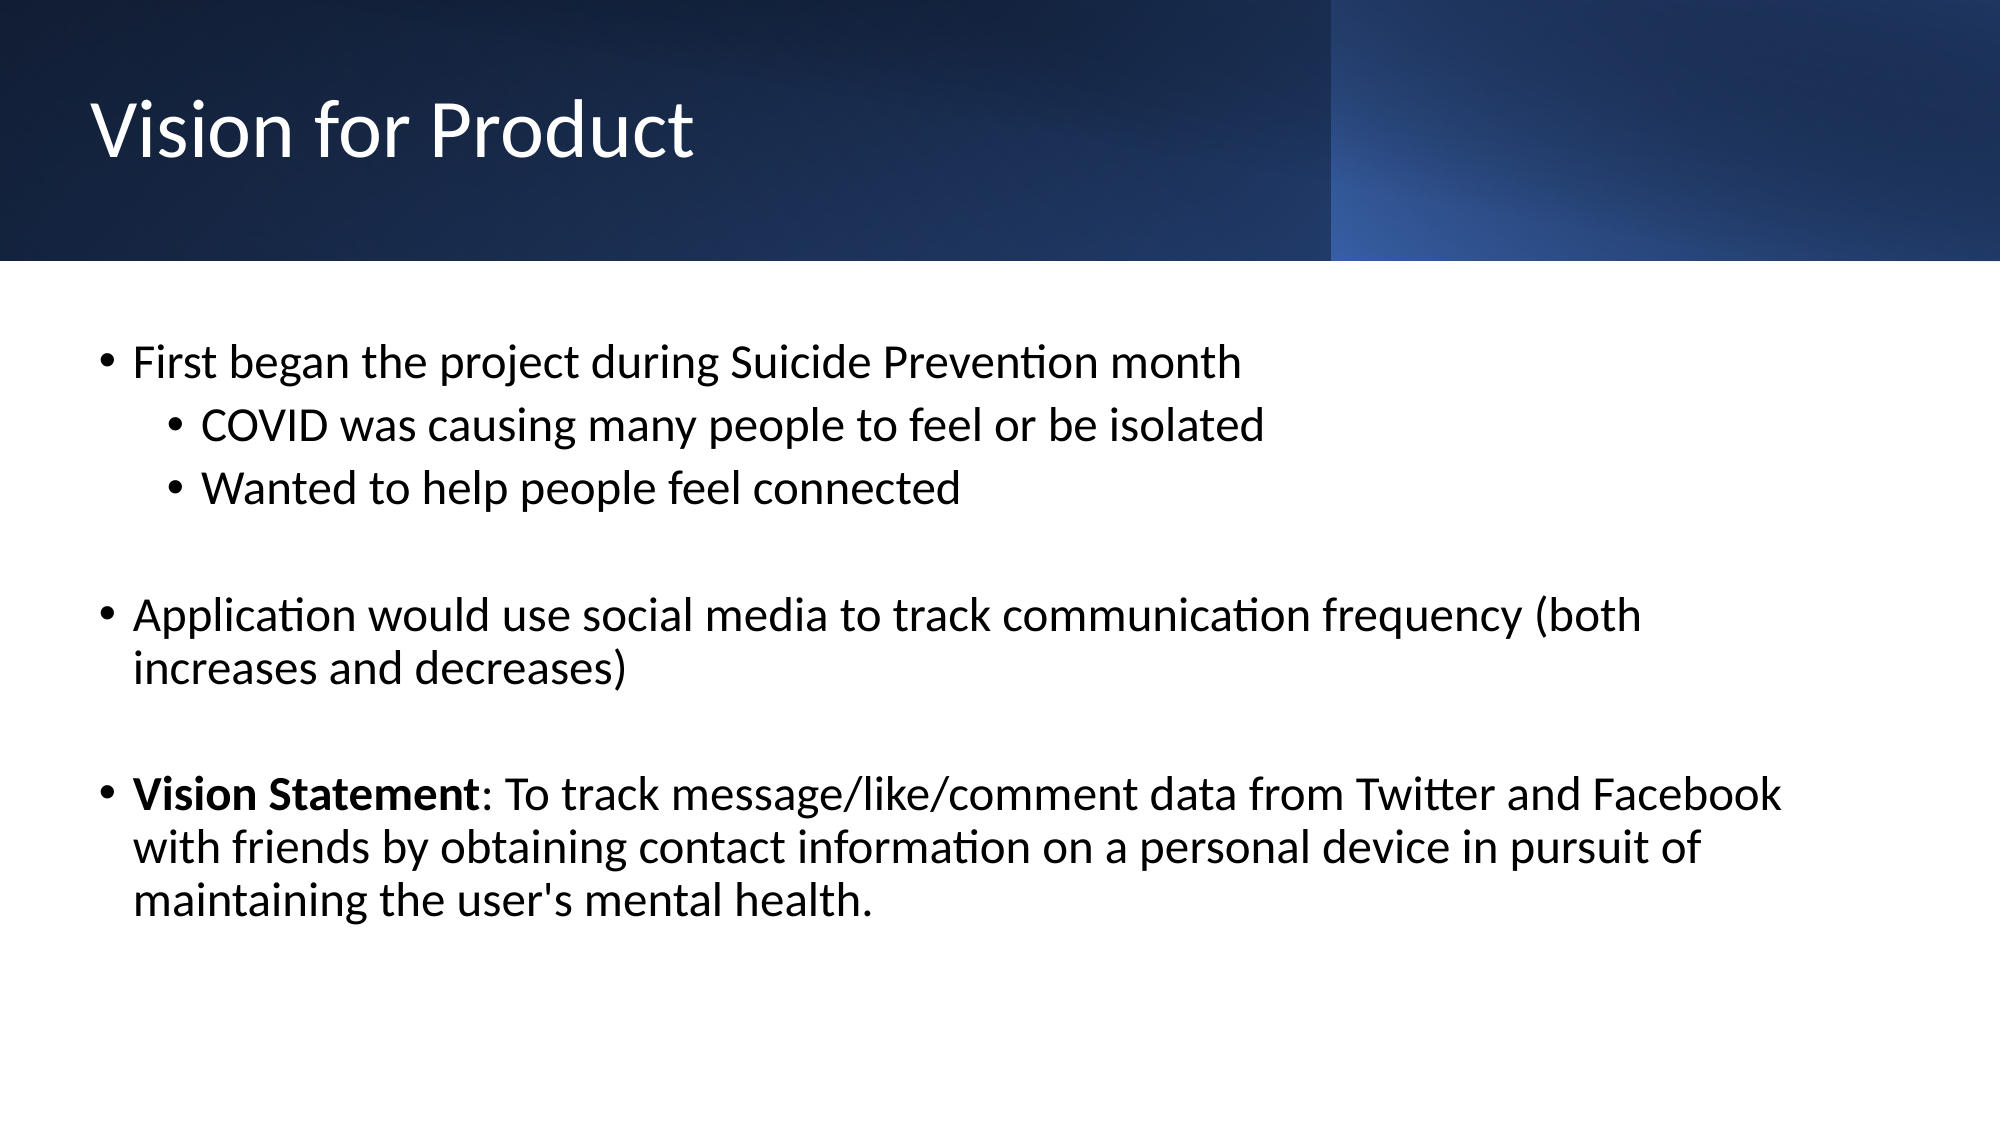

# Vision for Product
First began the project during Suicide Prevention month
COVID was causing many people to feel or be isolated
Wanted to help people feel connected

Application would use social media to track communication frequency (both increases and decreases)

Vision Statement: To track message/like/comment data from Twitter and Facebook with friends by obtaining contact information on a personal device in pursuit of maintaining the user's mental health.